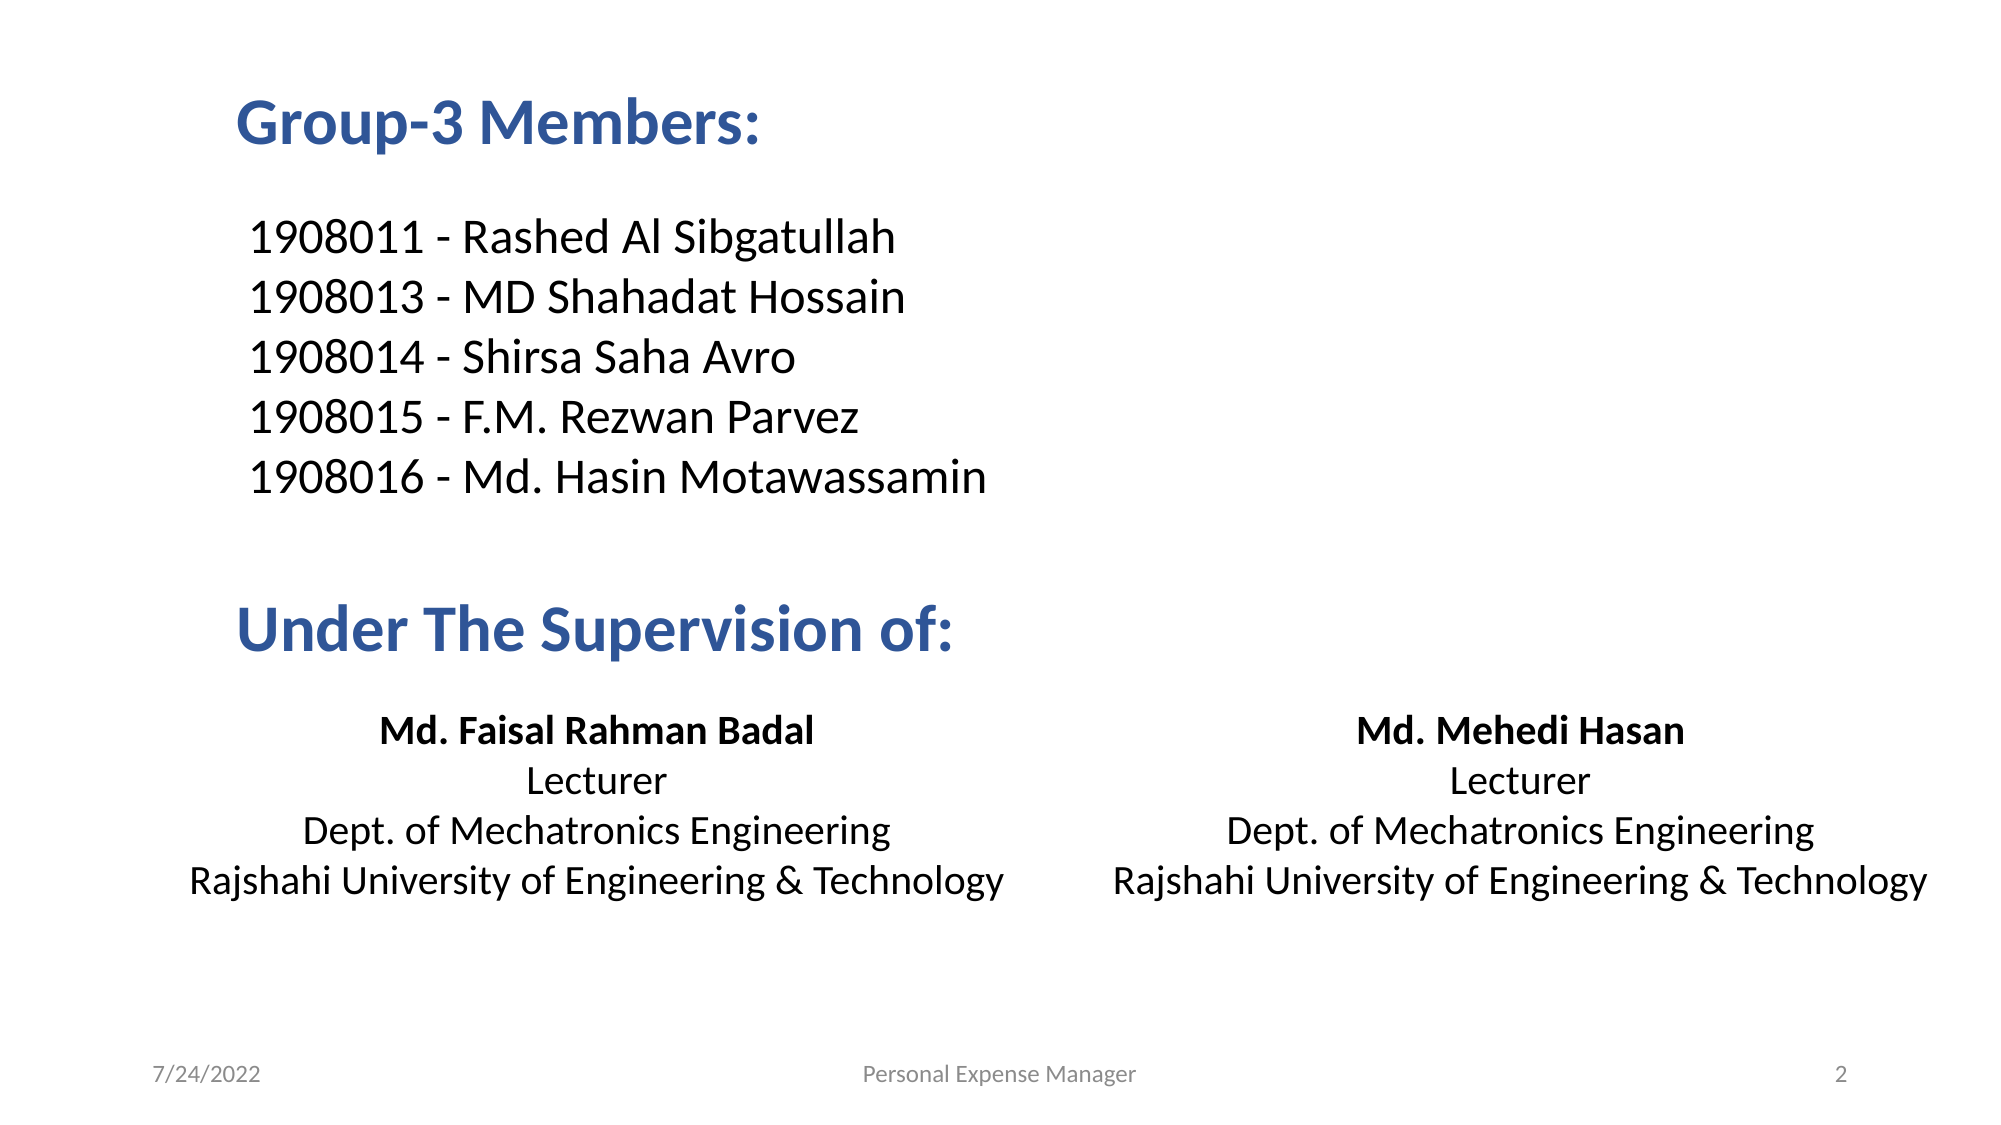

Group-3 Members:

 1908011 - Rashed Al Sibgatullah
 1908013 - MD Shahadat Hossain
 1908014 - Shirsa Saha Avro
 1908015 - F.M. Rezwan Parvez
 1908016 - Md. Hasin Motawassamin

Under The Supervision of:
Md. Faisal Rahman Badal
Lecturer
Dept. of Mechatronics Engineering
Rajshahi University of Engineering & Technology
Md. Mehedi Hasan
Lecturer
Dept. of Mechatronics Engineering
Rajshahi University of Engineering & Technology

7/24/2022
Personal Expense Manager
2